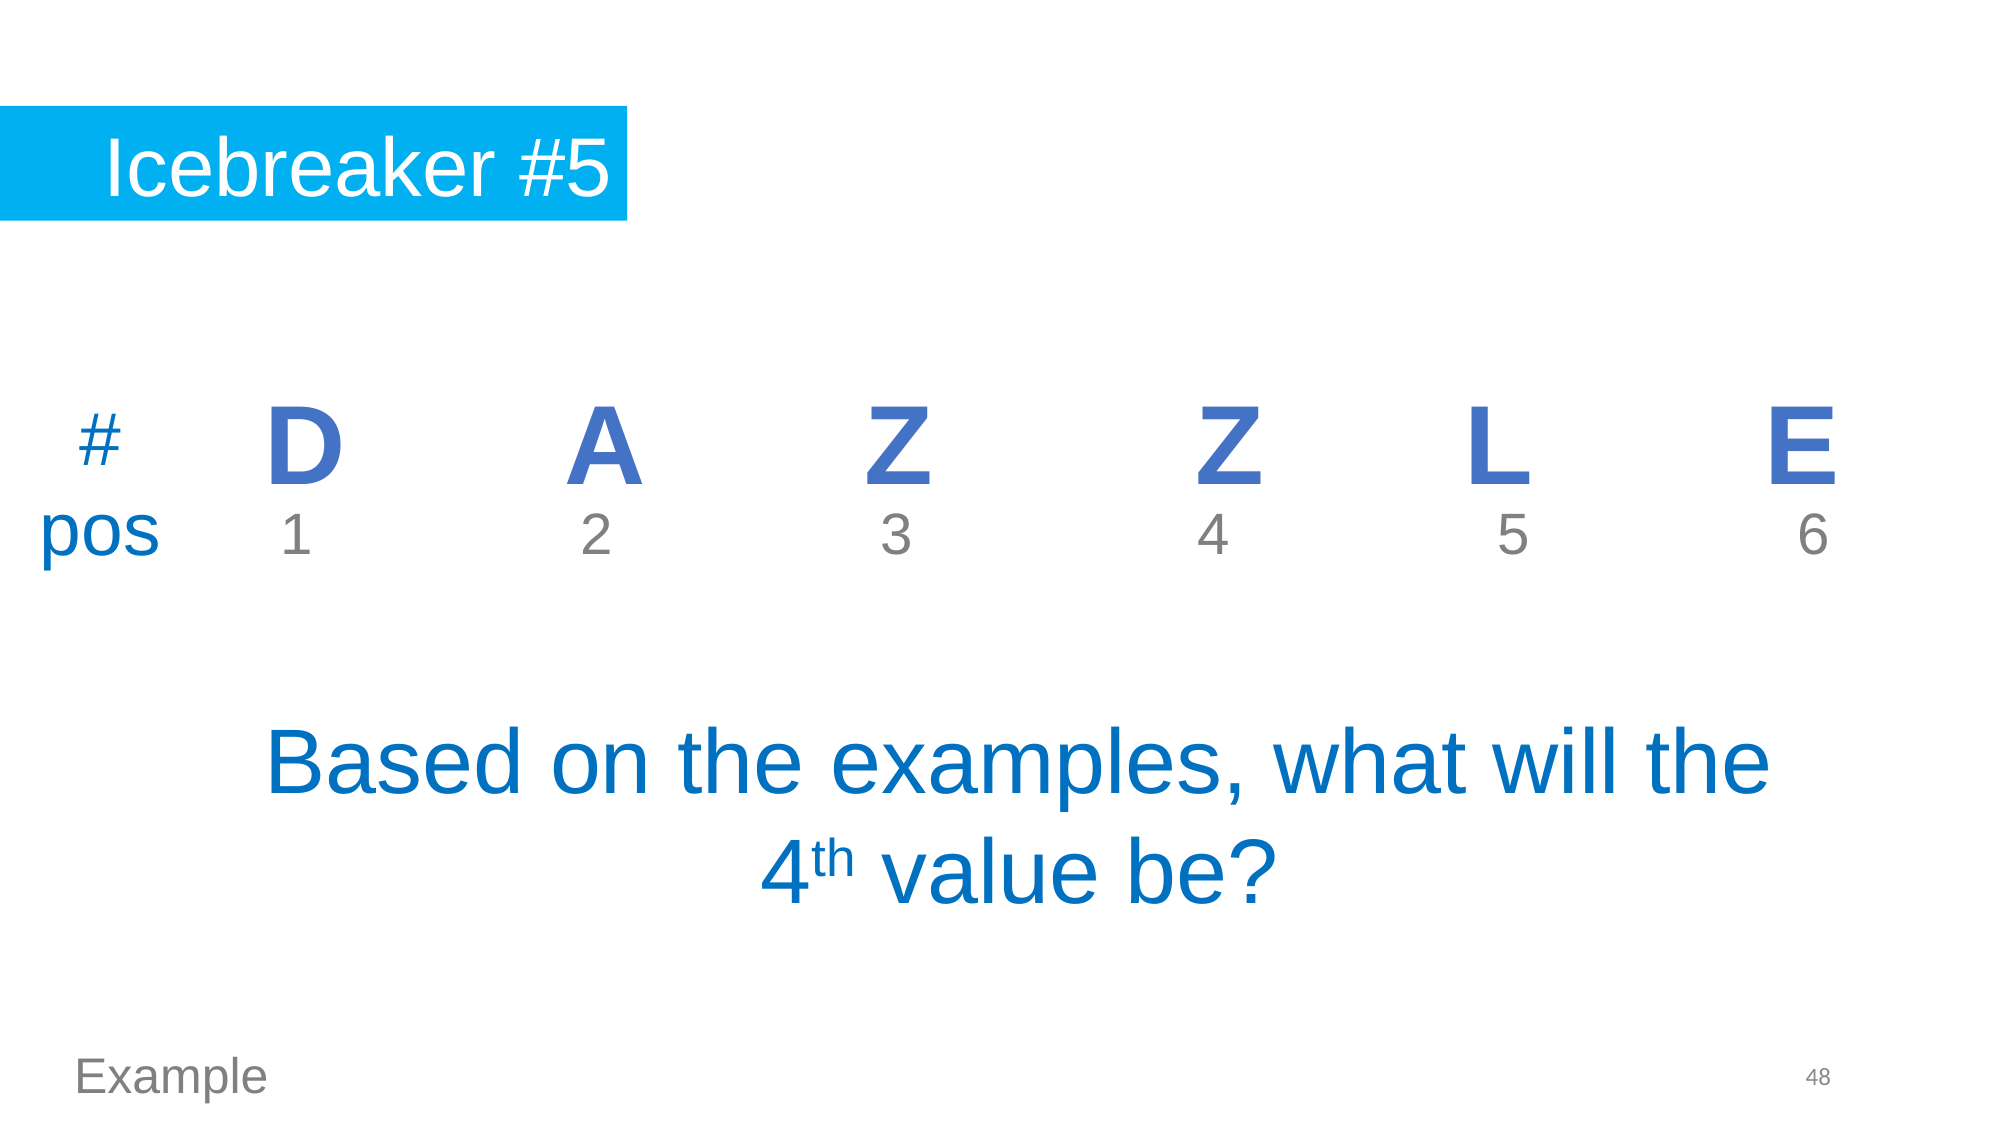

Icebreaker #5
D		A		Z		 Z		L		E
 1		 2		 3		  4		  5		  6
#
pos
Based on the examples, what will the 4th value be?
Example
48